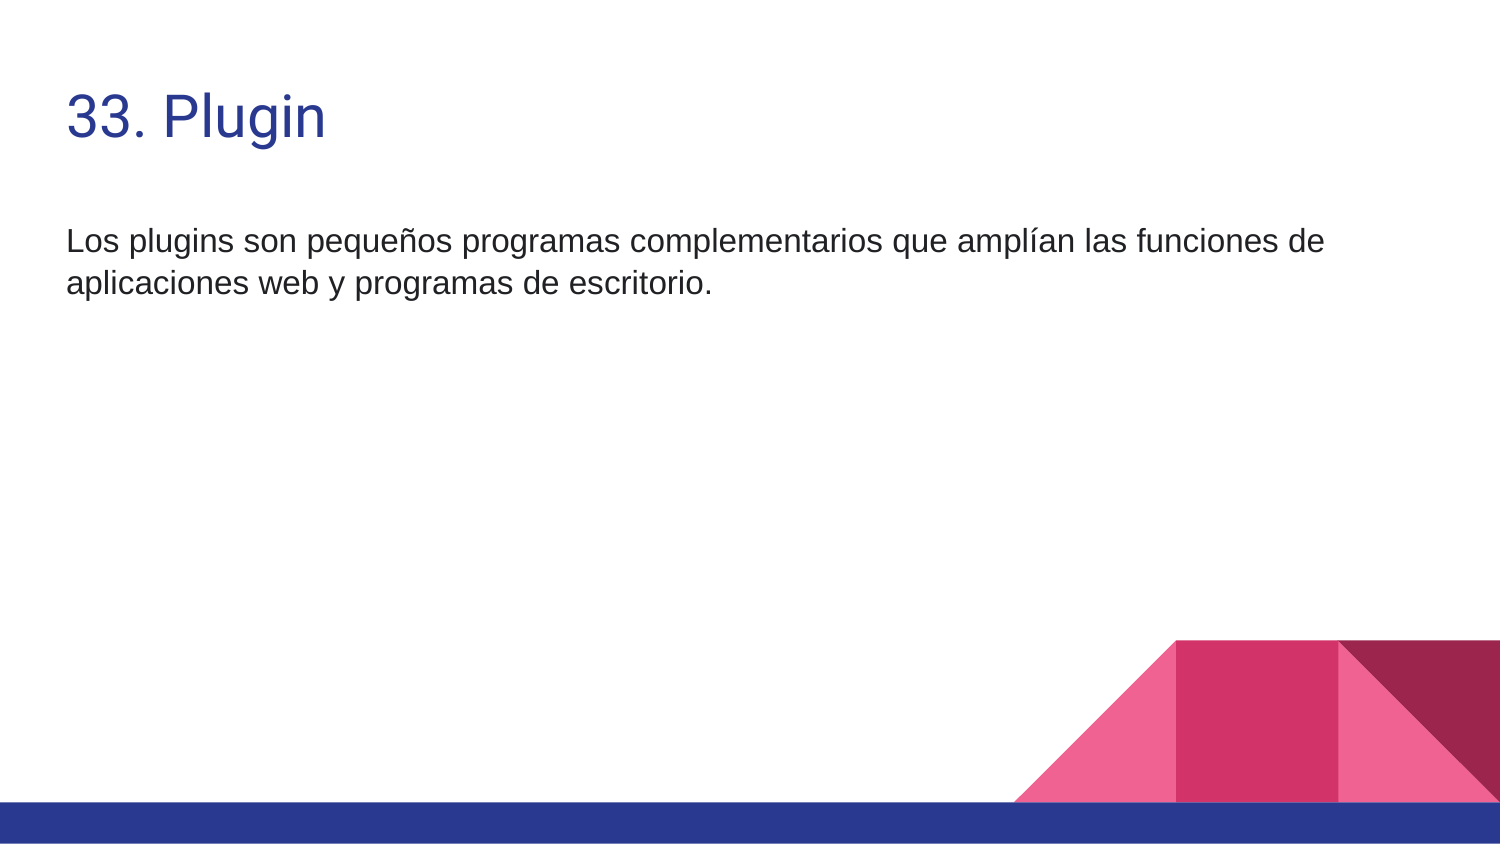

# 33. Plugin
Los plugins son pequeños programas complementarios que amplían las funciones de aplicaciones web y programas de escritorio.